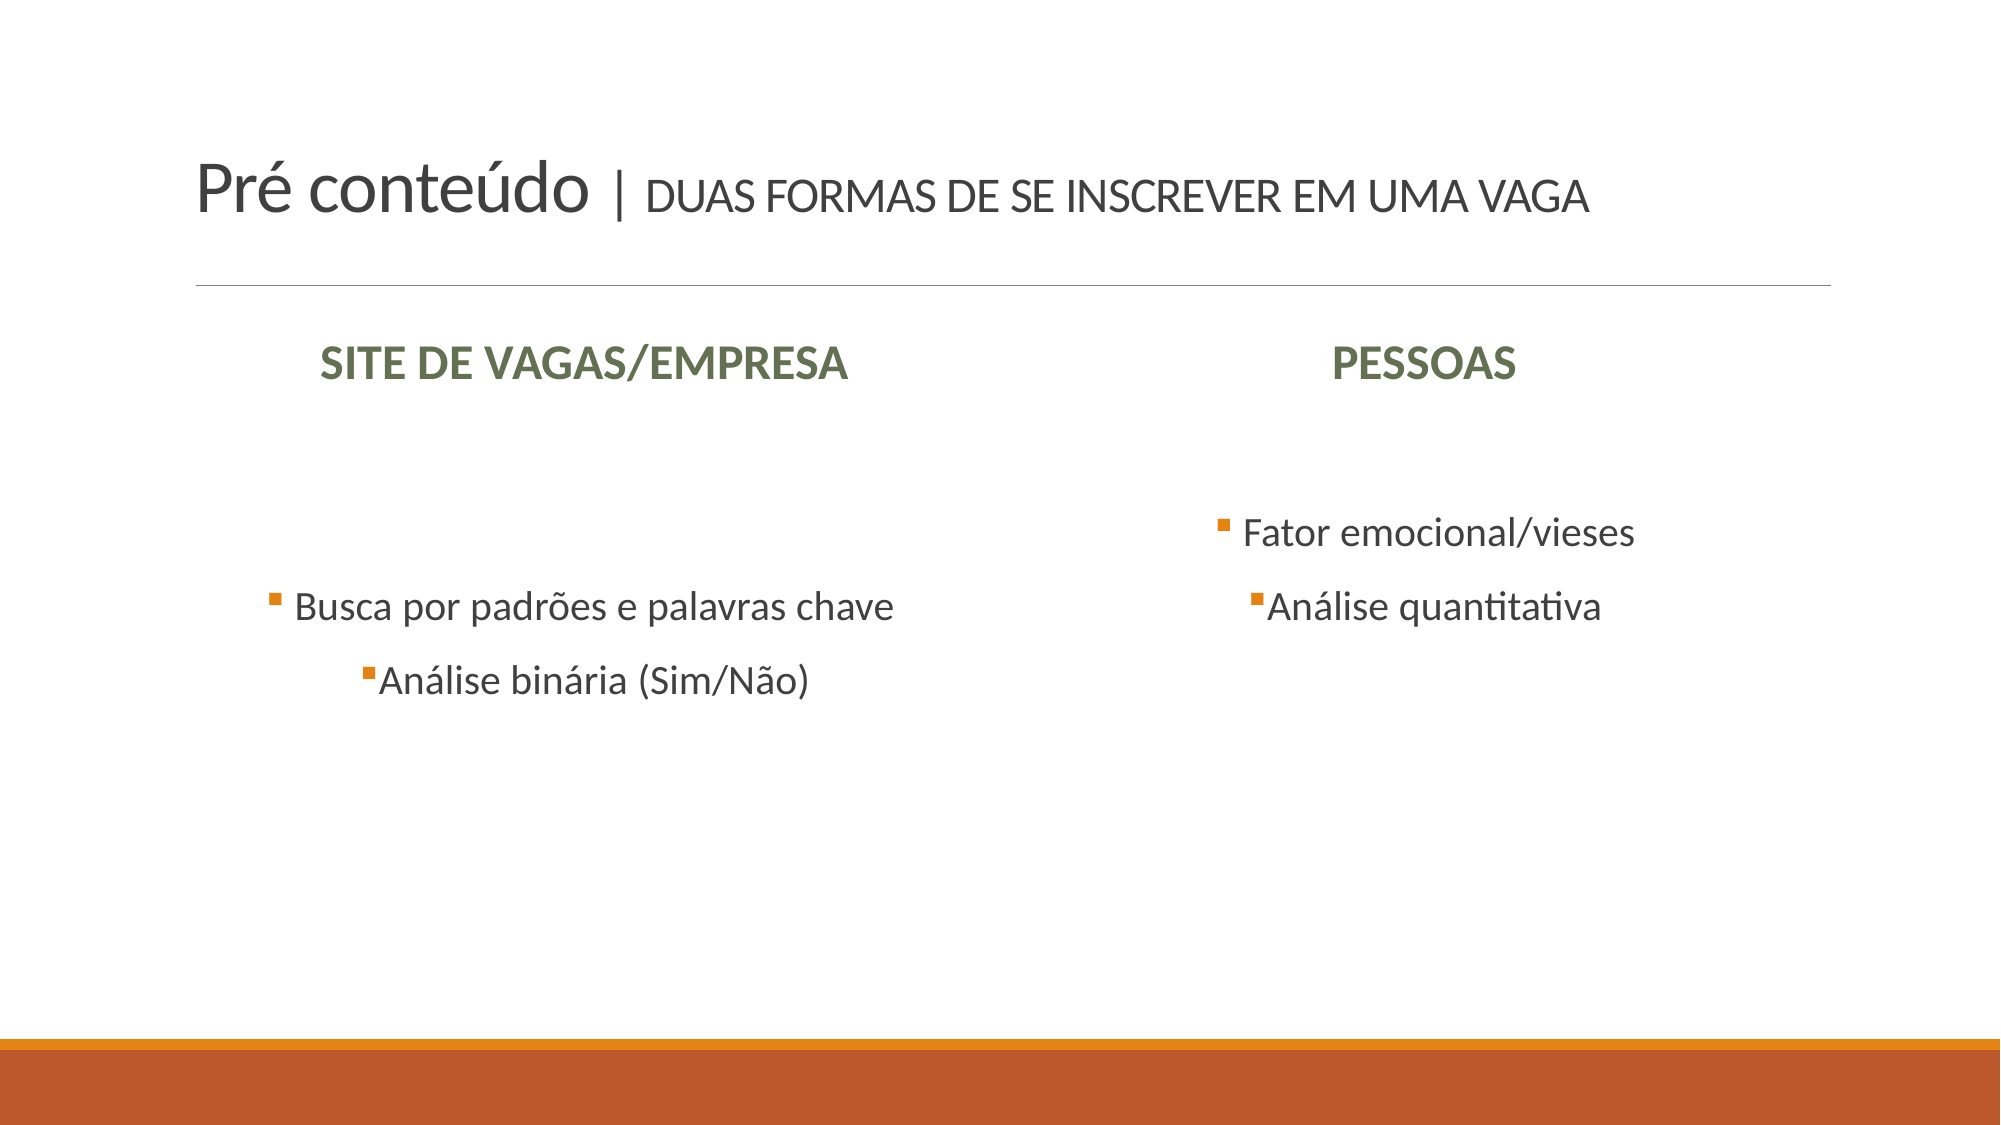

# Pré conteúdo | DUAS FORMAS DE SE INSCREVER EM UMA VAGA
SITE DE VAGAS/EMPRESA
PESSOAS

 Busca por padrões e palavras chave
Análise binária (Sim/Não)

 Fator emocional/vieses
Análise quantitativa